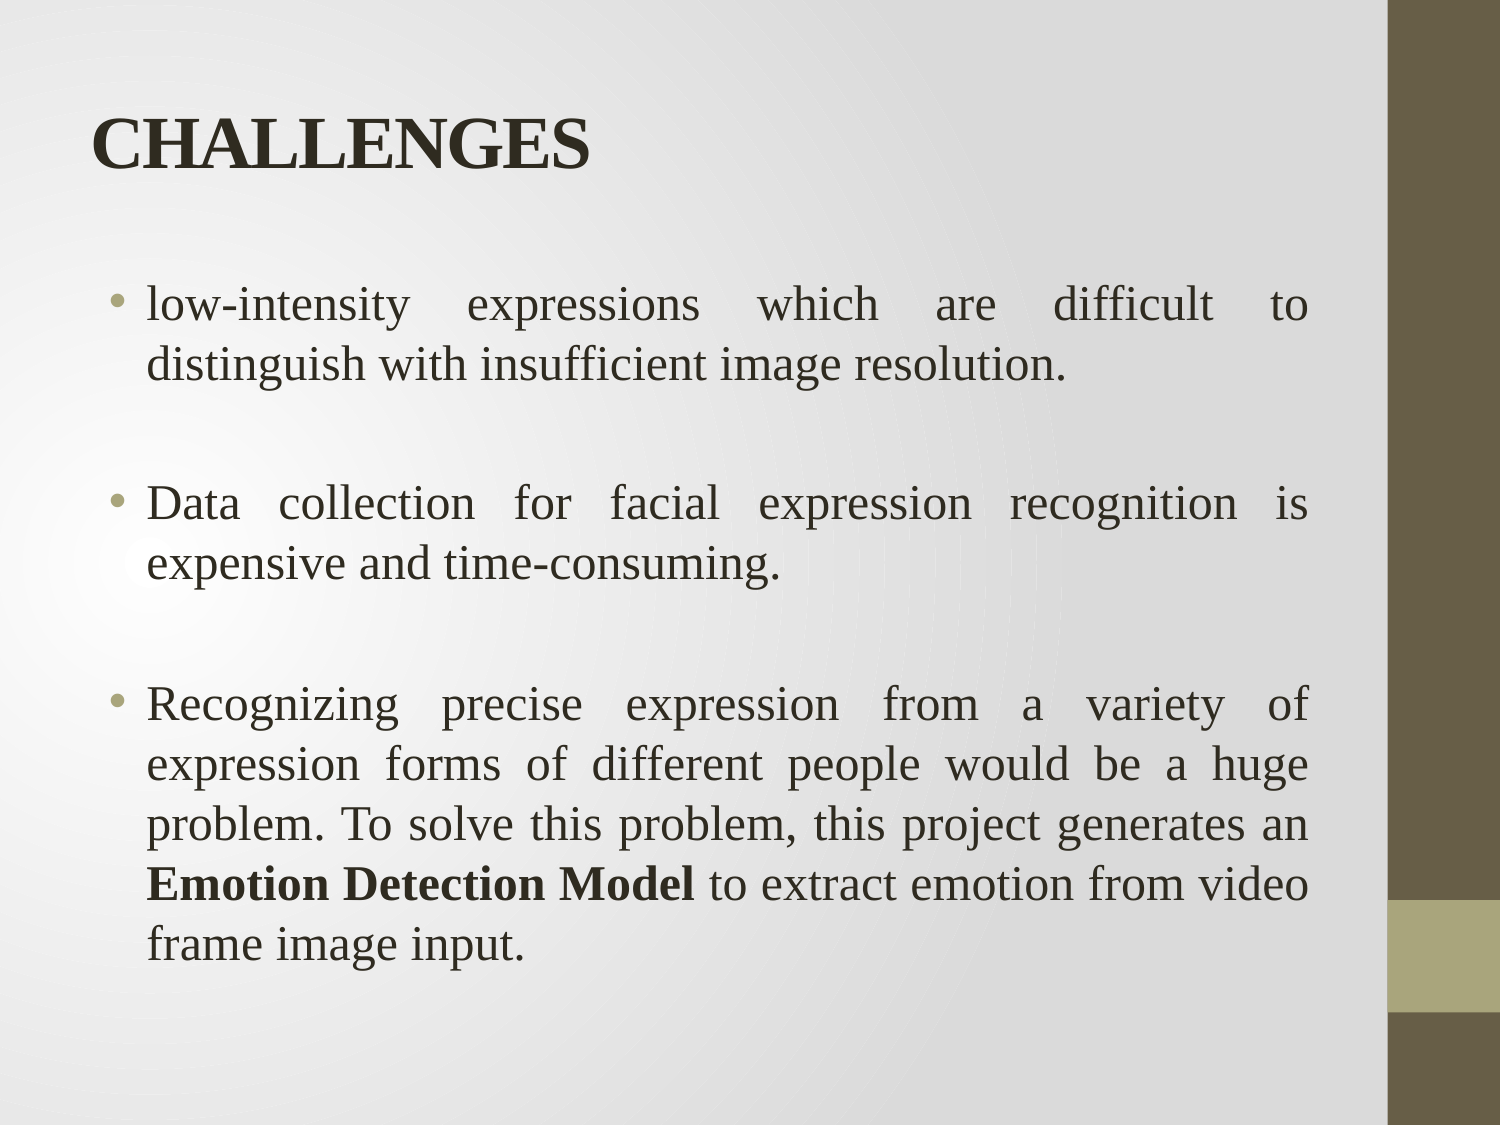

# CHALLENGES
low-intensity expressions which are difficult to distinguish with insufficient image resolution.

Data collection for facial expression recognition is expensive and time-consuming.

Recognizing precise expression from a variety of expression forms of different people would be a huge problem. To solve this problem, this project generates an Emotion Detection Model to extract emotion from video frame image input.